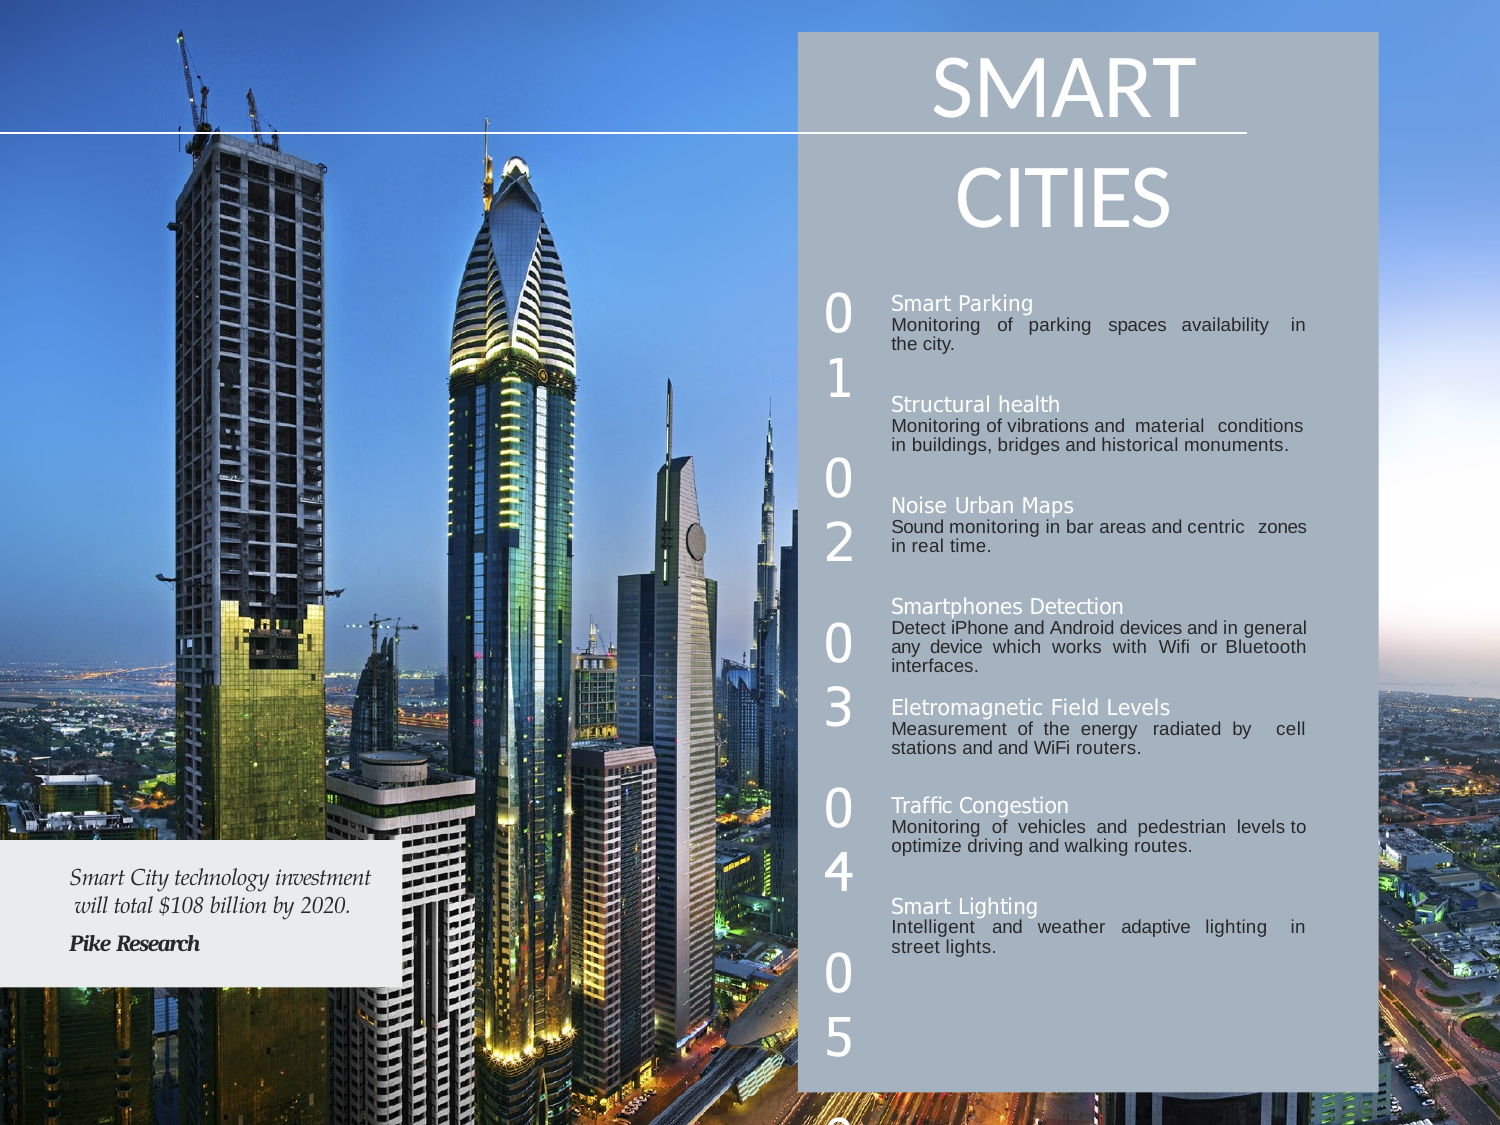

# SMART CITIES

01
02
03
04
05
06
07
Smart Parking
Monitoring   of   parking   spaces   availability    in
the city.
Structural health
Monitoring of vibrations and  material  conditions
in buildings, bridges and historical monuments.
Noise Urban Maps
Sound monitoring in bar areas and centric  zones
in real time.
Smartphones Detection
Detect iPhone and Android devices and in general
any  device  which  works  with  Wifi  or Bluetooth
interfaces.
Eletromagnetic Field Levels
Measurement  of  the  energy   radiated  by     cell
stations and and WiFi routers.
Traffic Congestion
Monitoring  of  vehicles  and  pedestrian  levels to
optimize driving and walking routes.

Smart City technology investment  will total $108 billion by 2020.
Pike Research
Smart Lighting
Intelligent   and   weather   adaptive   lighting    in
street lights.